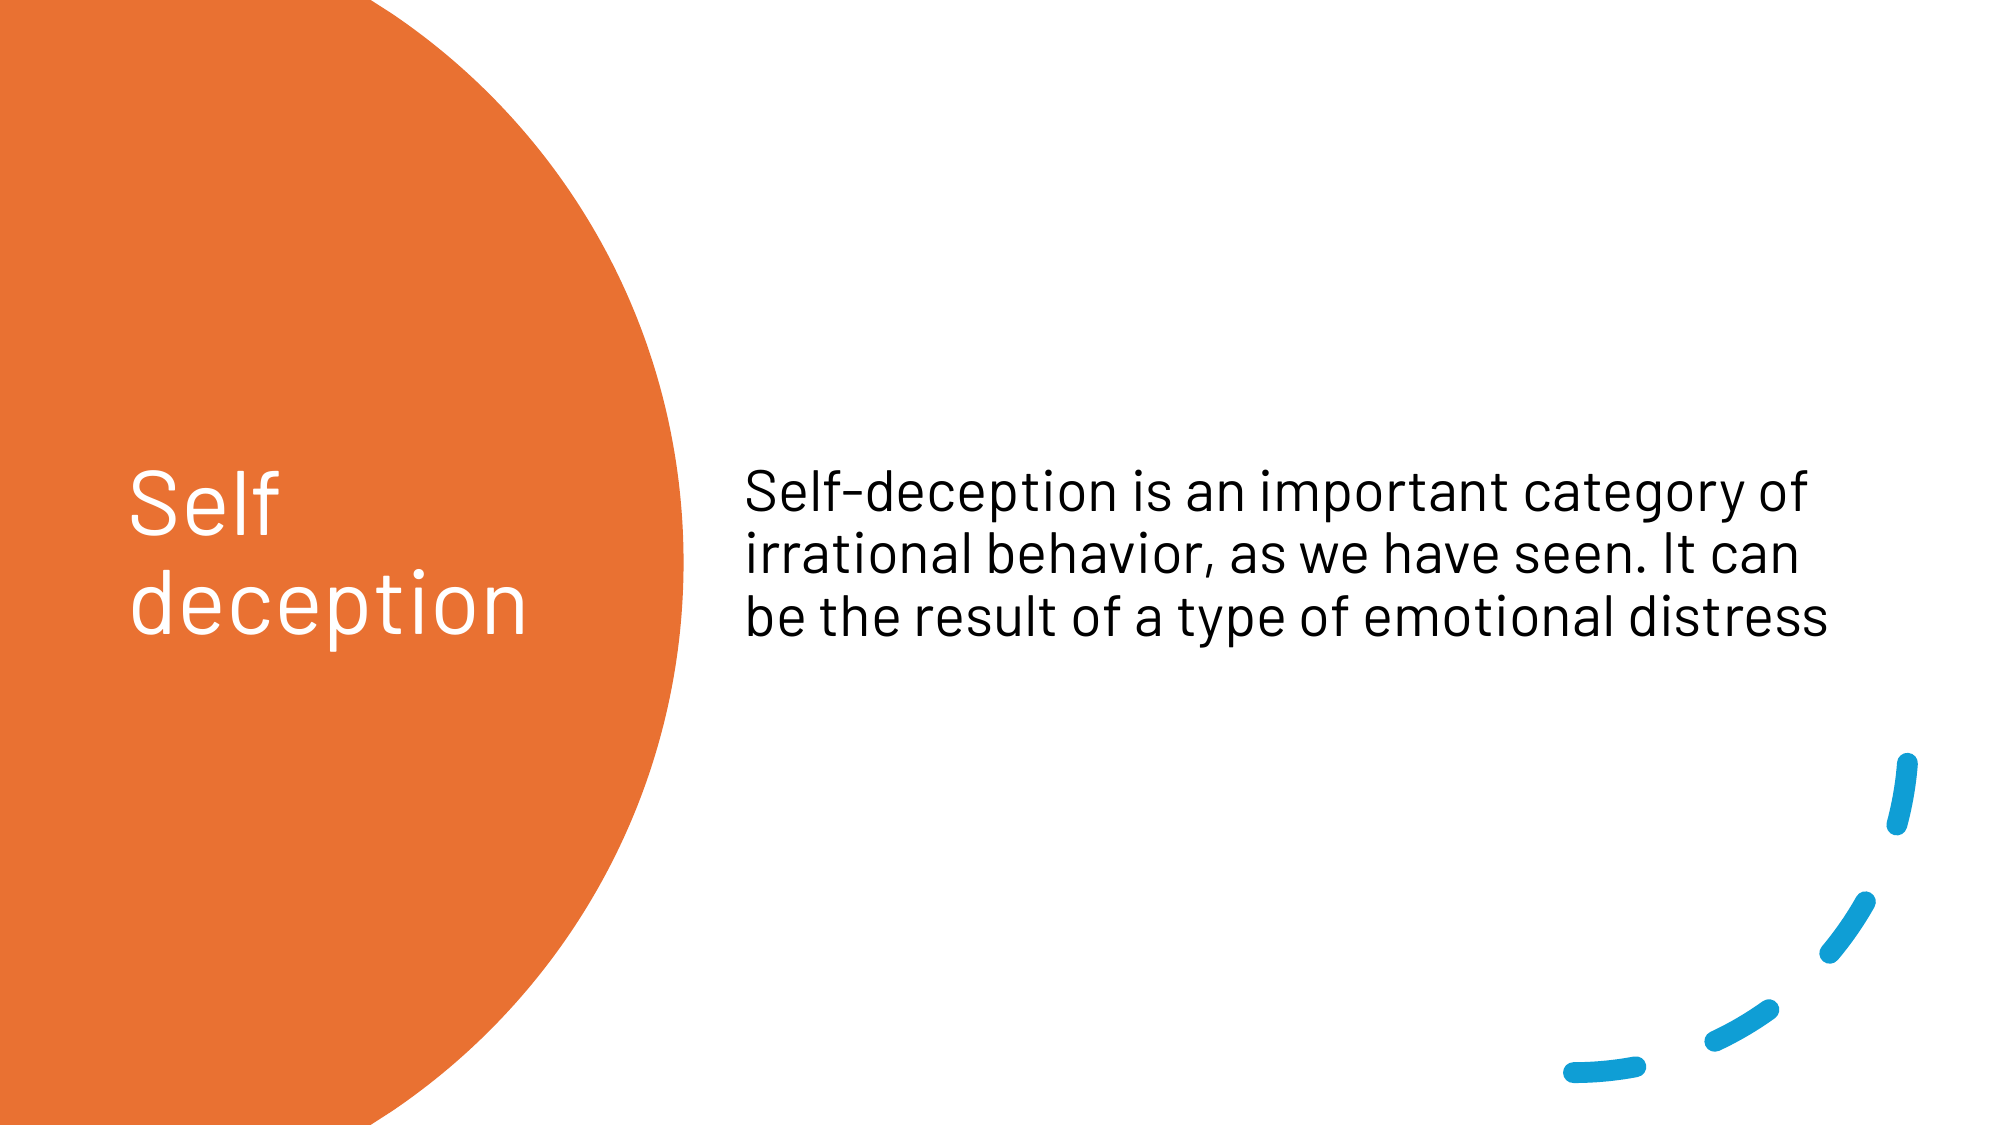

Self-deception is an important category of irrational behavior, as we have seen. It can be the result of a type of emotional distress
# Self deception